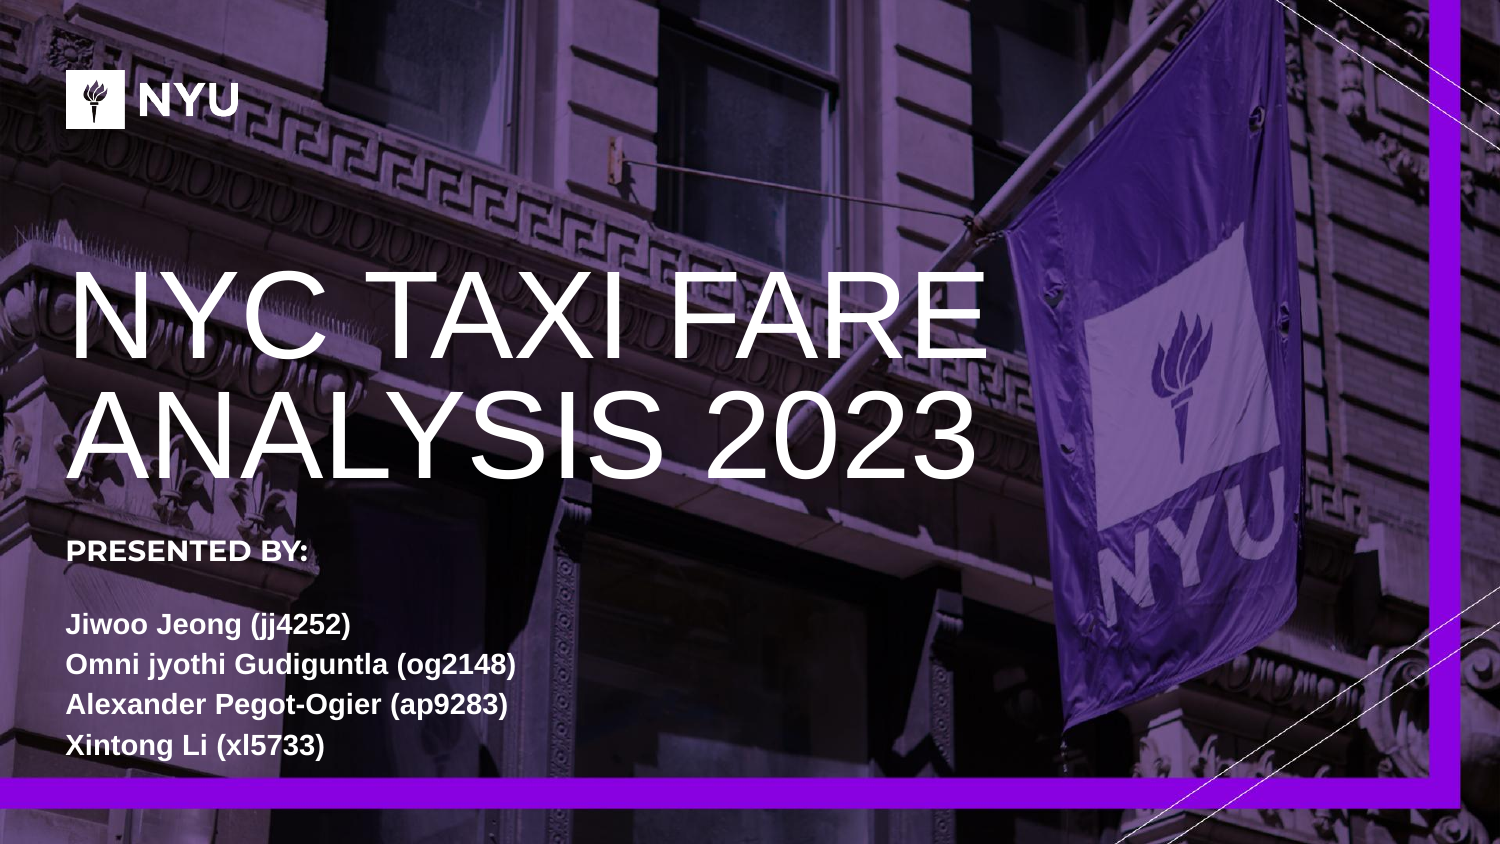

# NYC TAXI FARE ANALYSIS 2023
PRESENTED BY:
Jiwoo Jeong (jj4252)
Omni jyothi Gudiguntla (og2148)
Alexander Pegot-Ogier (ap9283)
Xintong Li (xl5733)